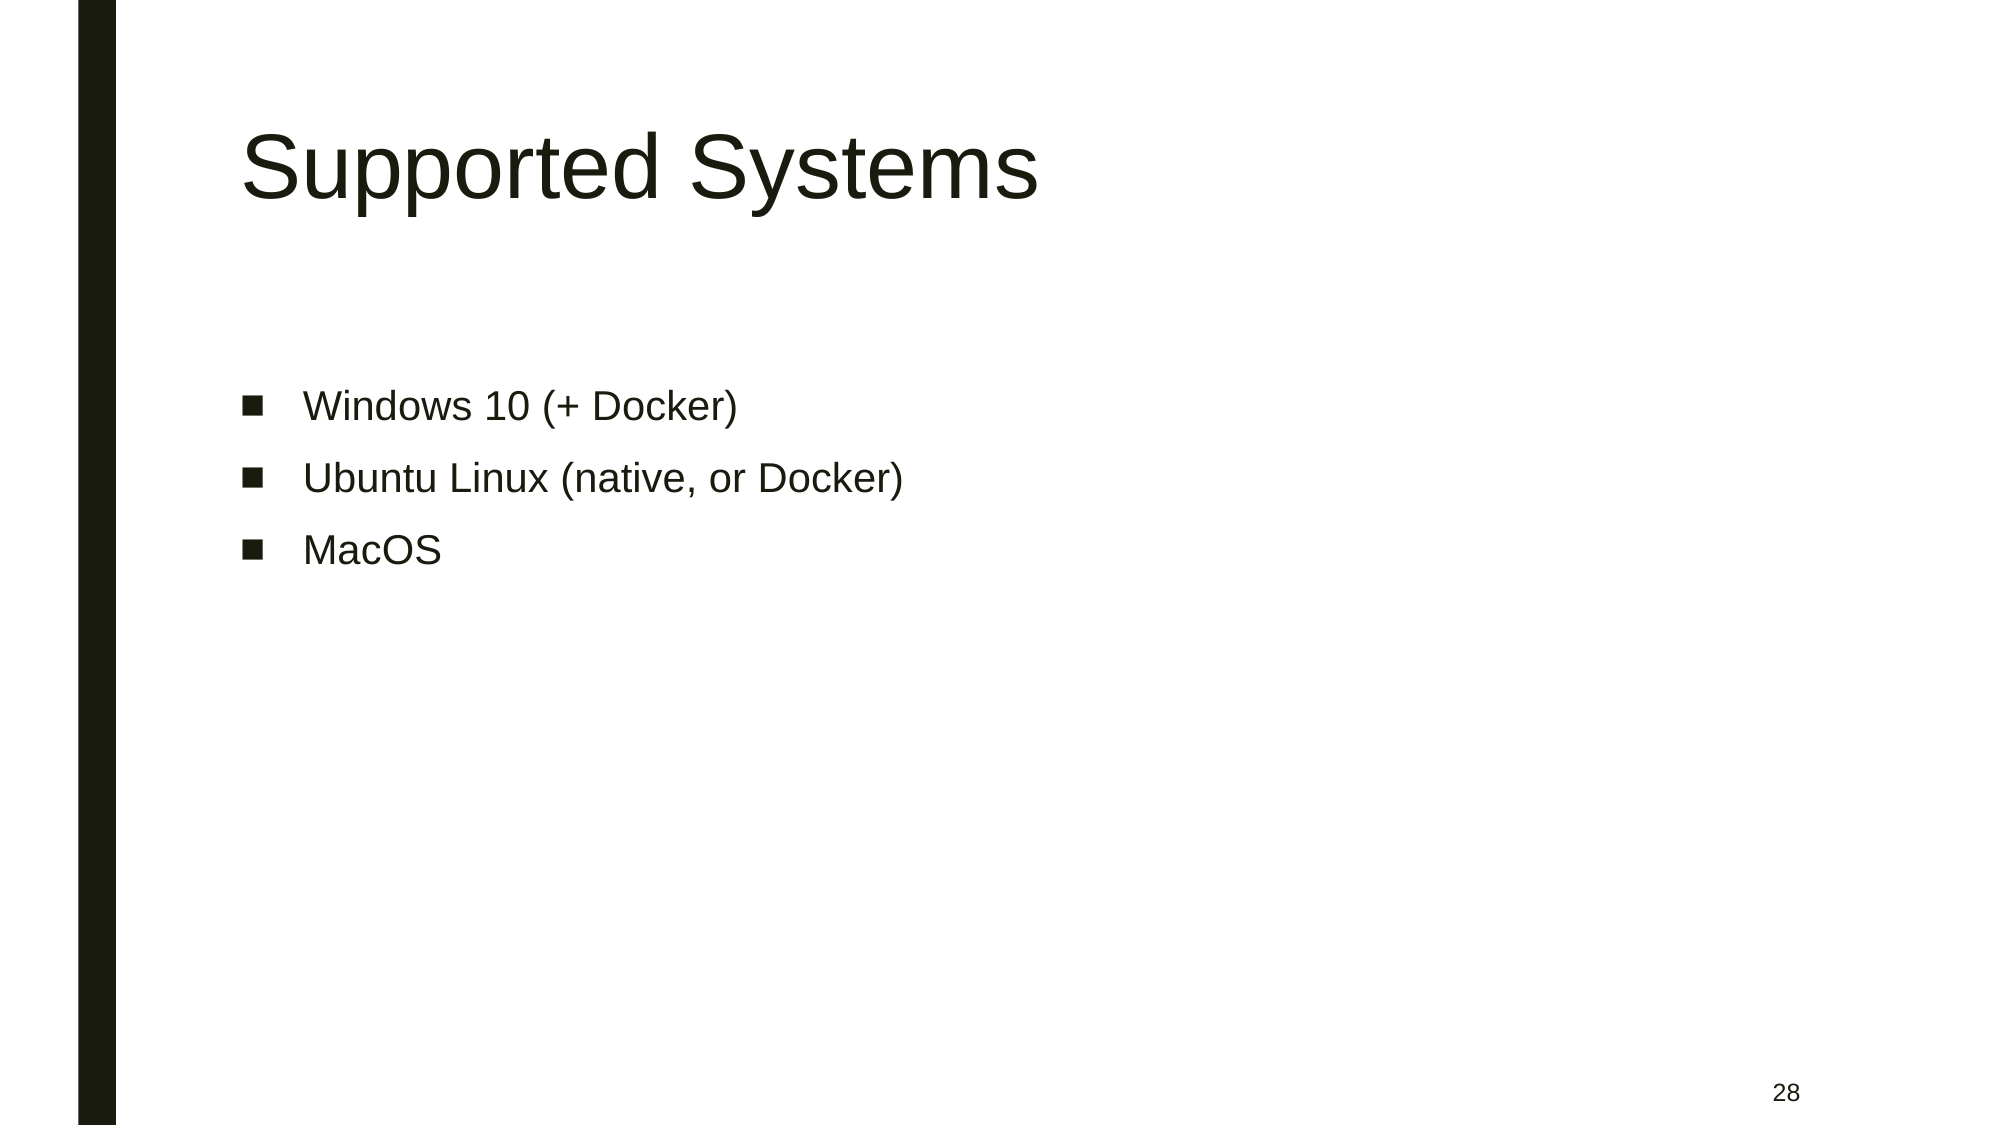

# Supported Systems
Windows 10 (+ Docker)
Ubuntu Linux (native, or Docker)
MacOS
28